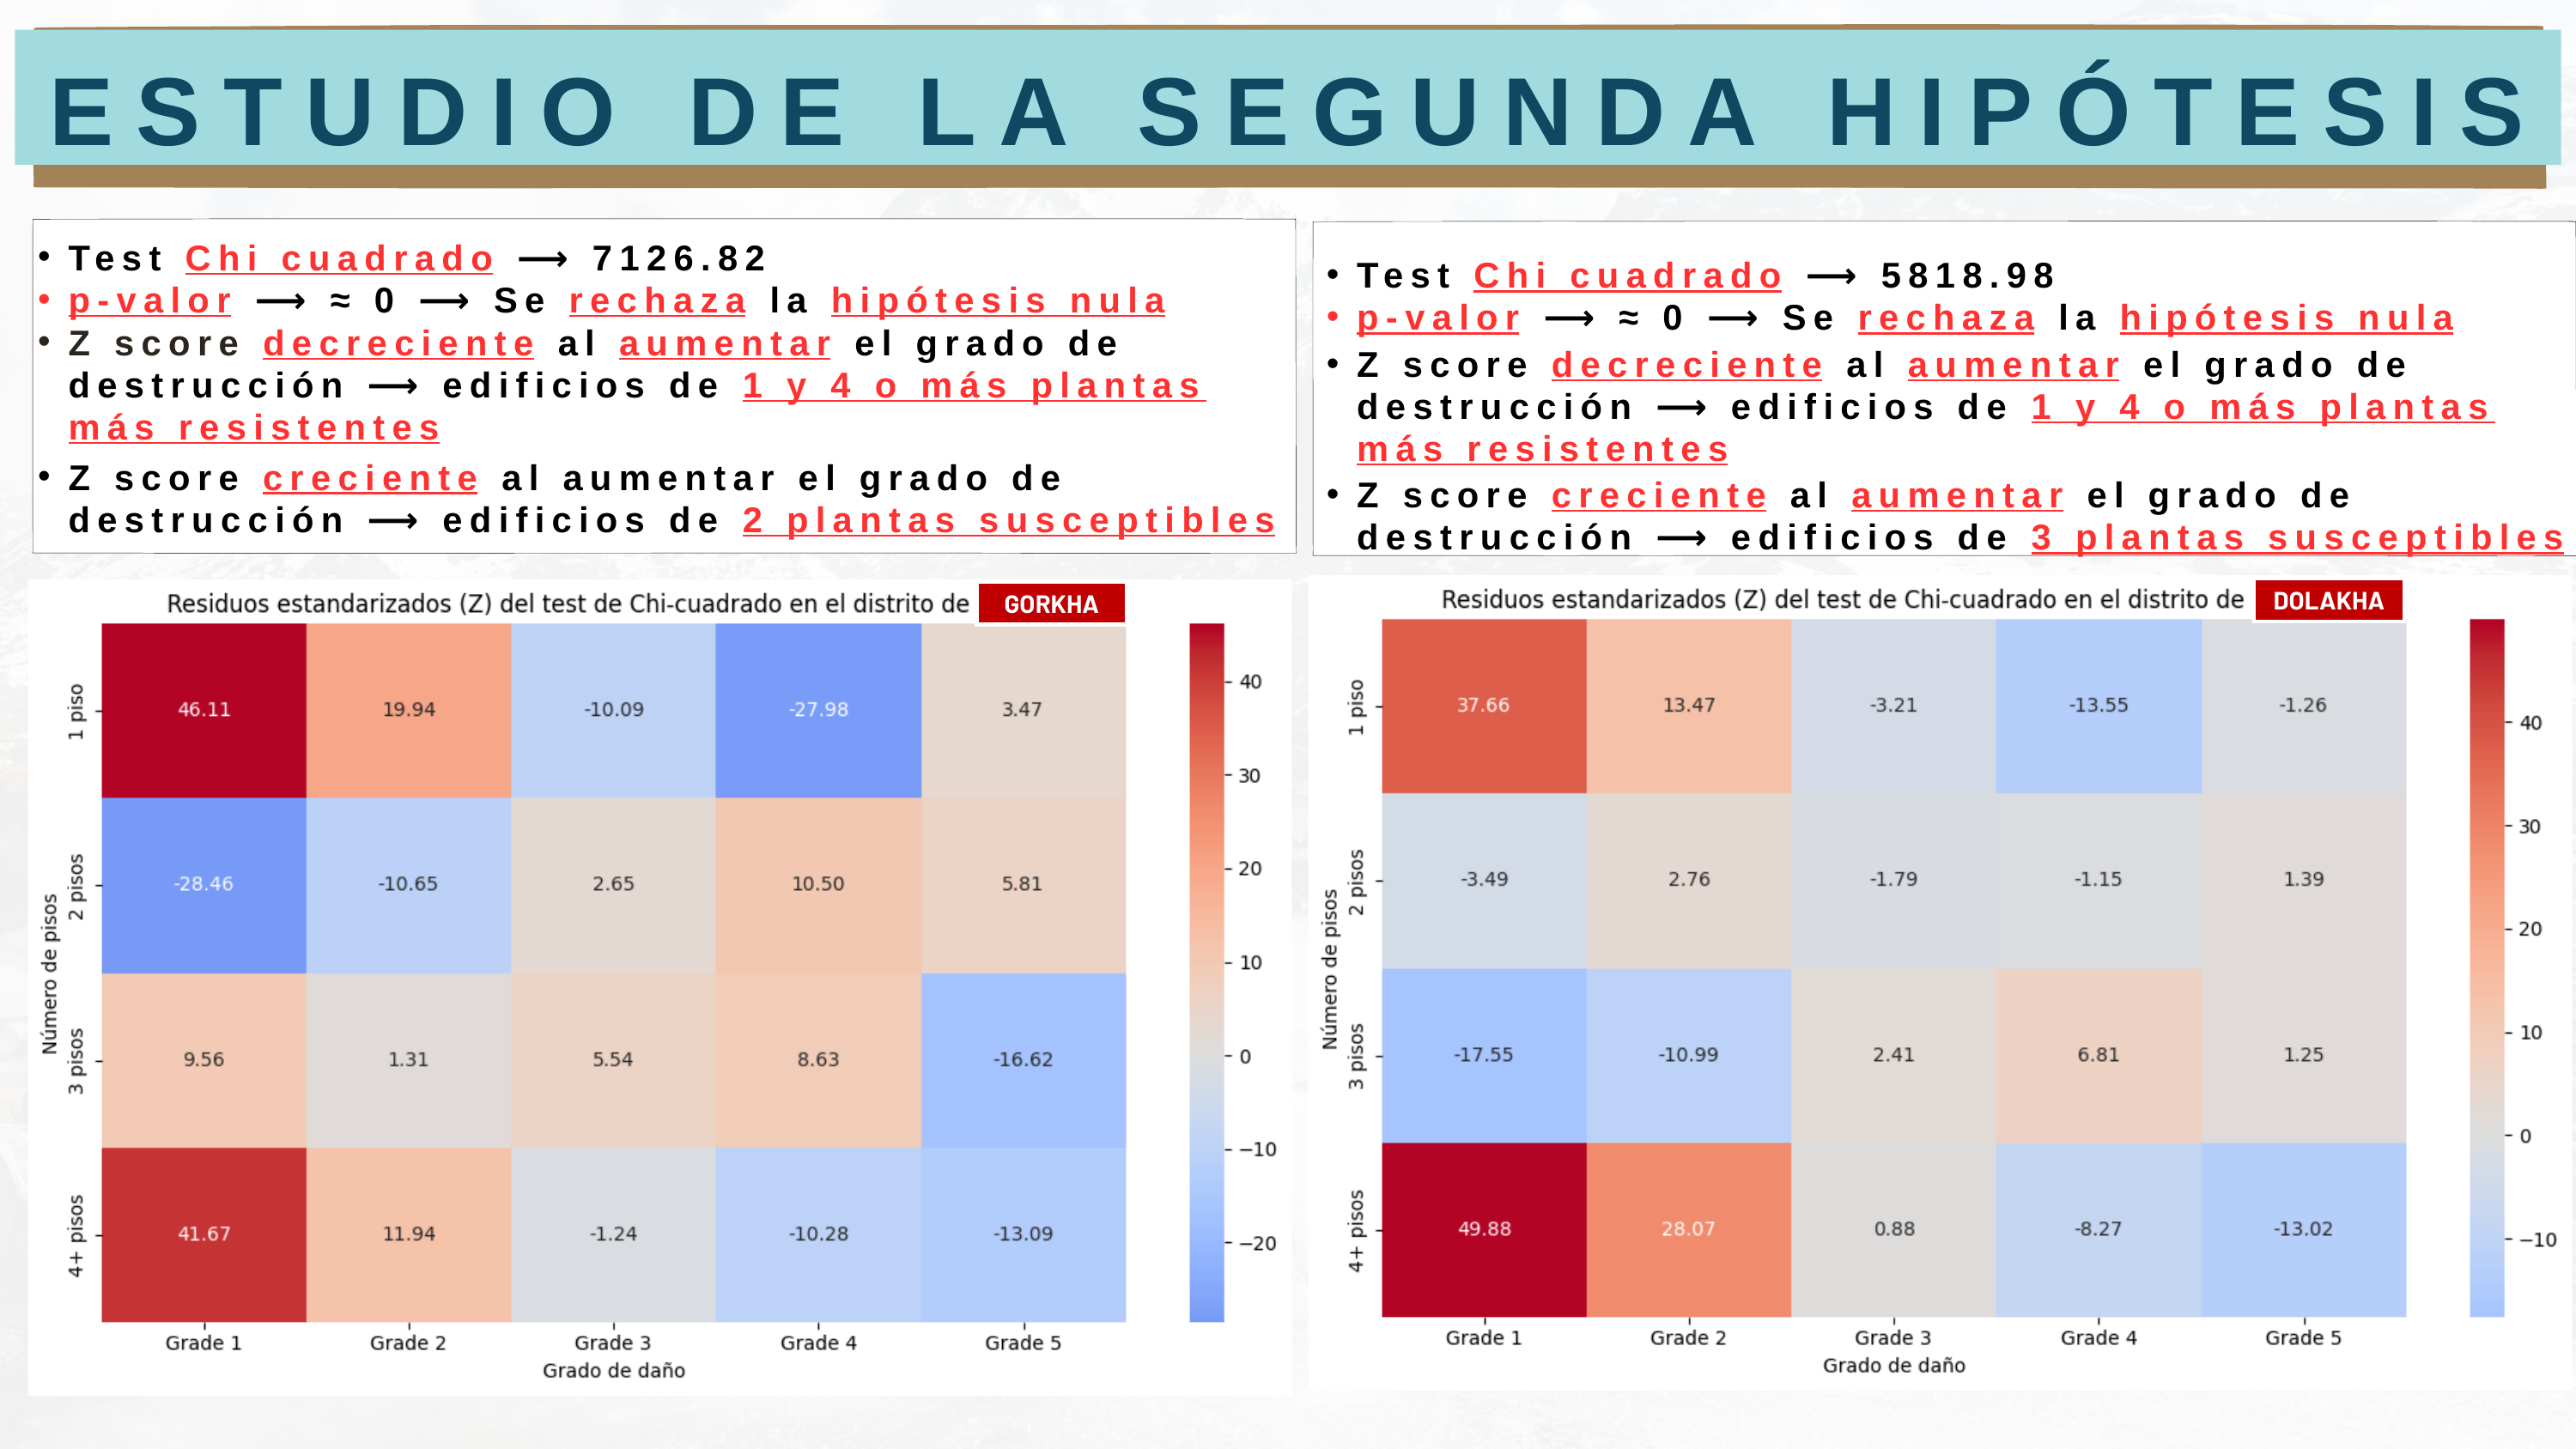

ESTUDIO DE LA SEGUNDA HIPÓTESIS

Test Chi cuadrado ⟶ 7126.82
p-valor ⟶ ≈ 0 ⟶ Se rechaza la hipótesis nula
Test Chi cuadrado ⟶ 5818.98
p-valor ⟶ ≈ 0 ⟶ Se rechaza la hipótesis nula
Z score decreciente al aumentar el grado de destrucción ⟶ edificios de 1 y 4 o más plantas más resistentes
Z score decreciente al aumentar el grado de destrucción ⟶ edificios de 1 y 4 o más plantas más resistentes
Z score creciente al aumentar el grado de destrucción ⟶ edificios de 2 plantas susceptibles
Z score creciente al aumentar el grado de destrucción ⟶ edificios de 3 plantas susceptibles

DOLAKHA

GORKHA